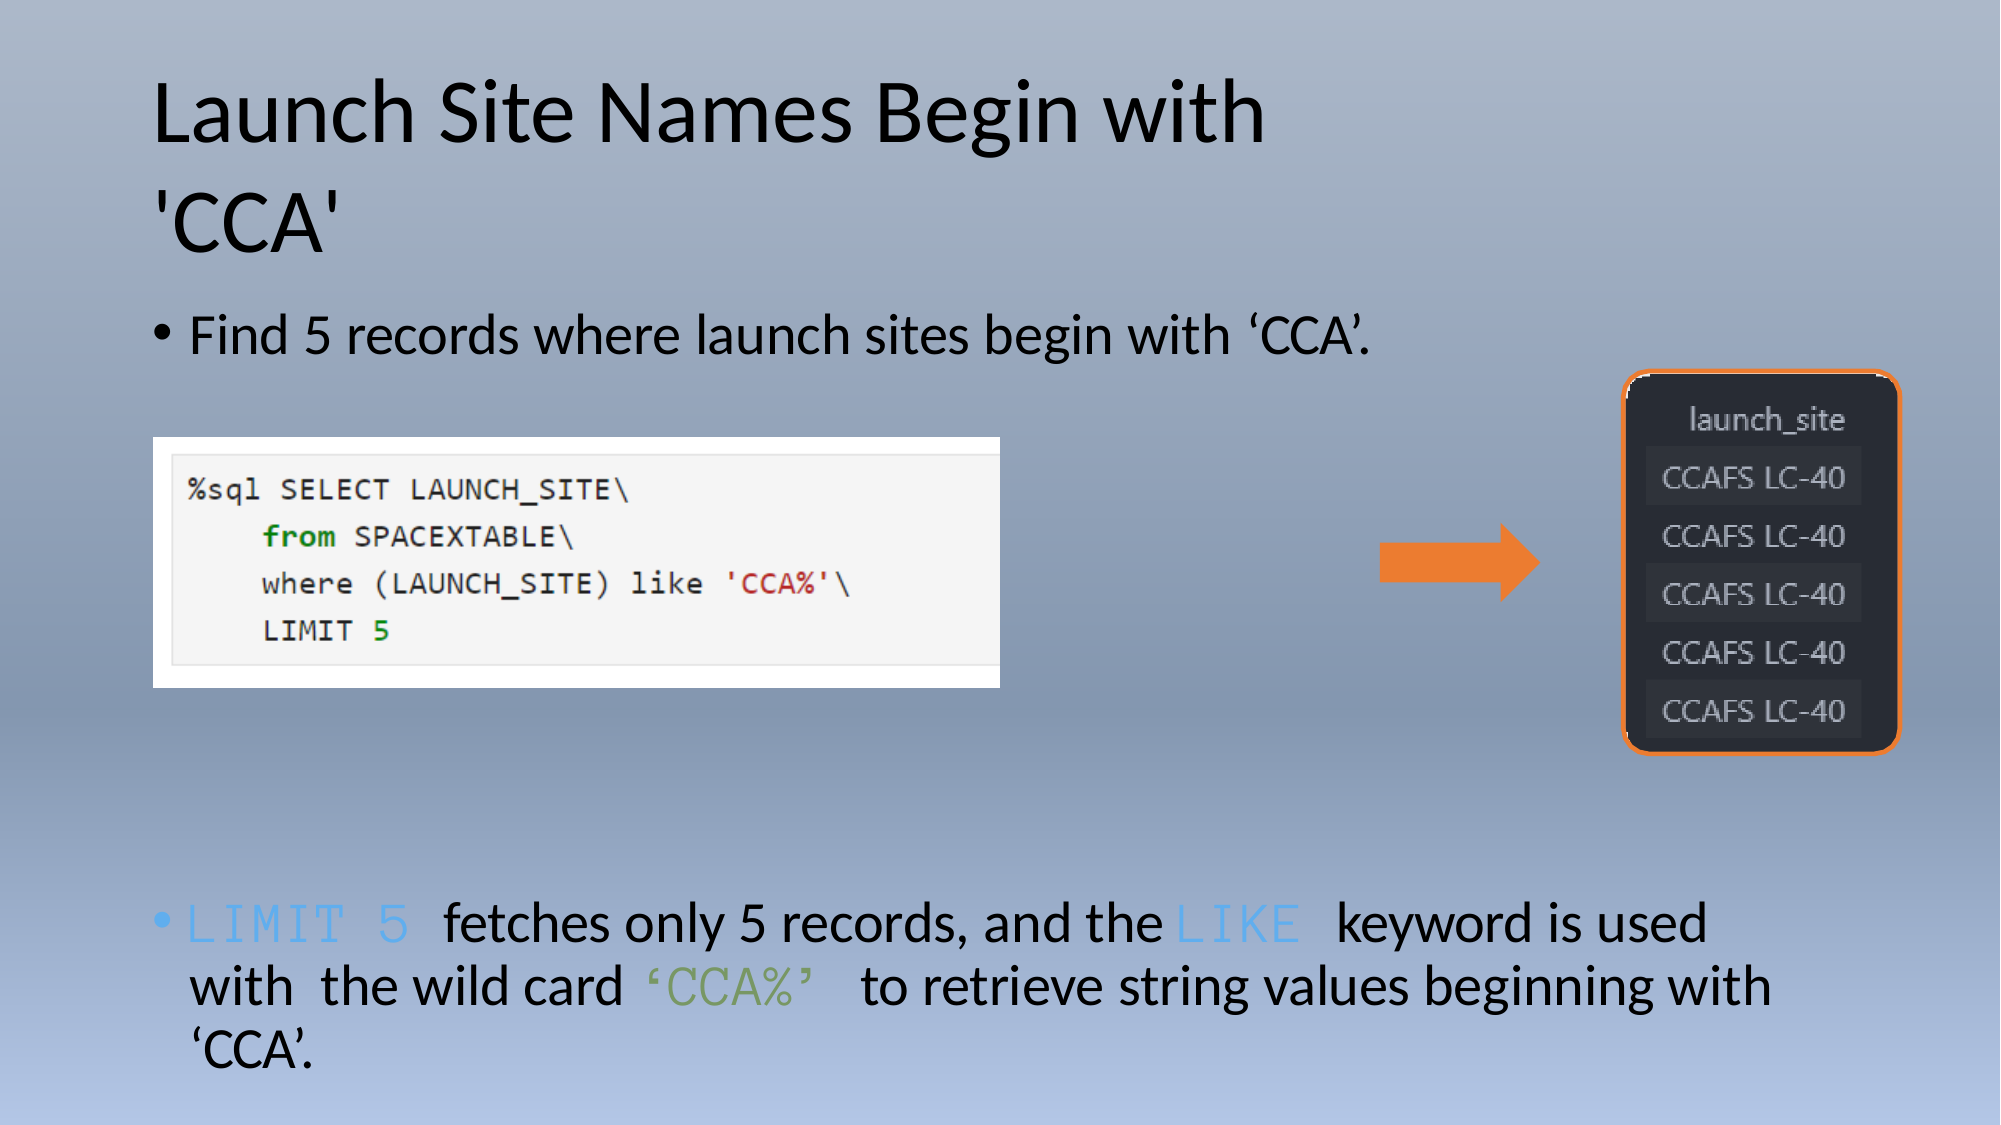

# Launch Site Names Begin with 'CCA'
Find 5 records where launch sites begin with ‘CCA’.

LIMIT 5 fetches only 5 records, and the LIKE keyword is used with  the wild card ‘CCA%’ to retrieve string values beginning with ‘CCA’.